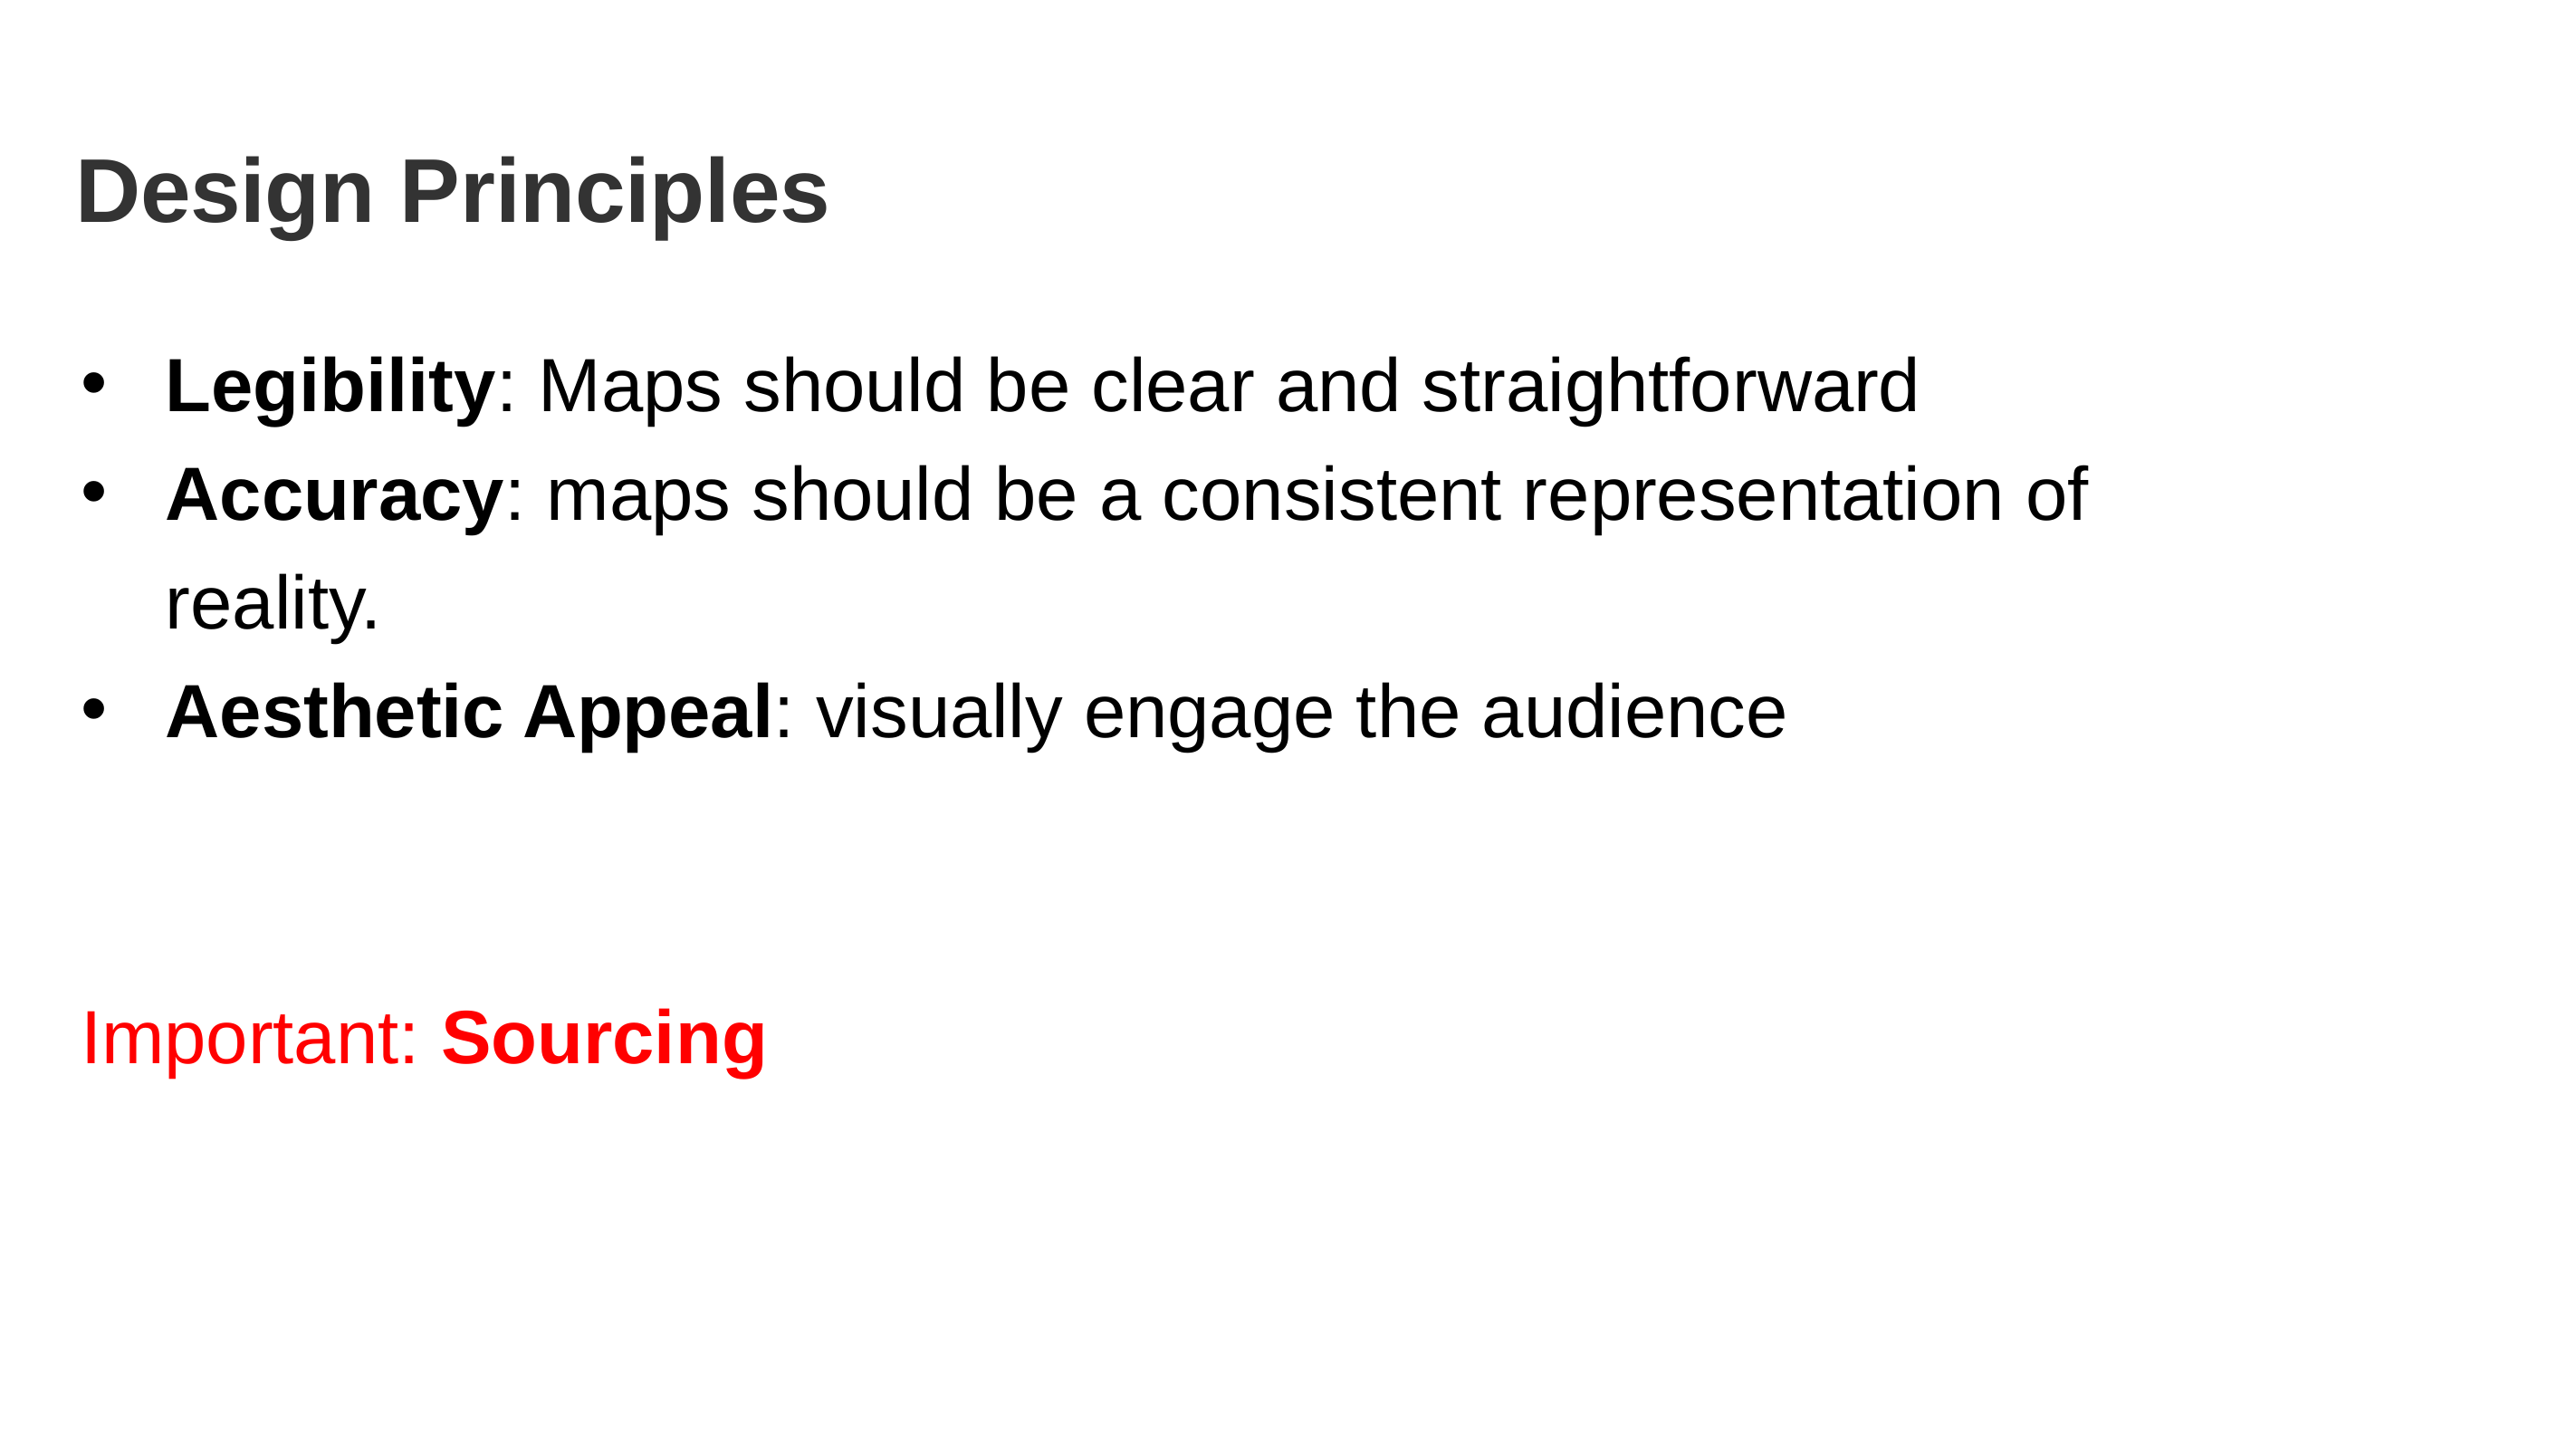

# Design Principles
Legibility: Maps should be clear and straightforward
Accuracy: maps should be a consistent representation of reality.
Aesthetic Appeal: visually engage the audience

Important: Sourcing